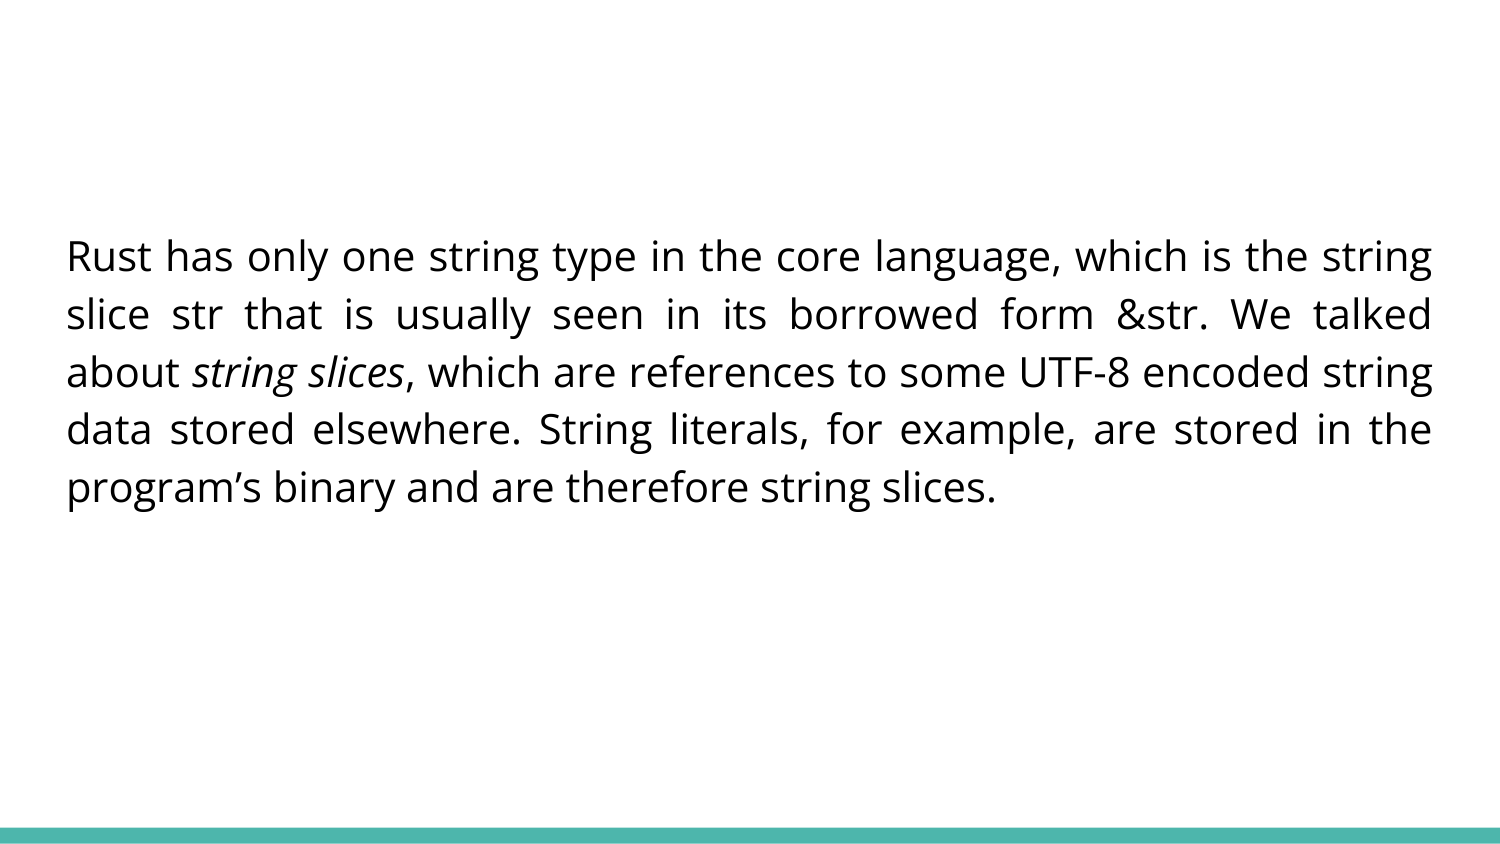

Rust has only one string type in the core language, which is the string slice str that is usually seen in its borrowed form &str. We talked about string slices, which are references to some UTF-8 encoded string data stored elsewhere. String literals, for example, are stored in the program’s binary and are therefore string slices.